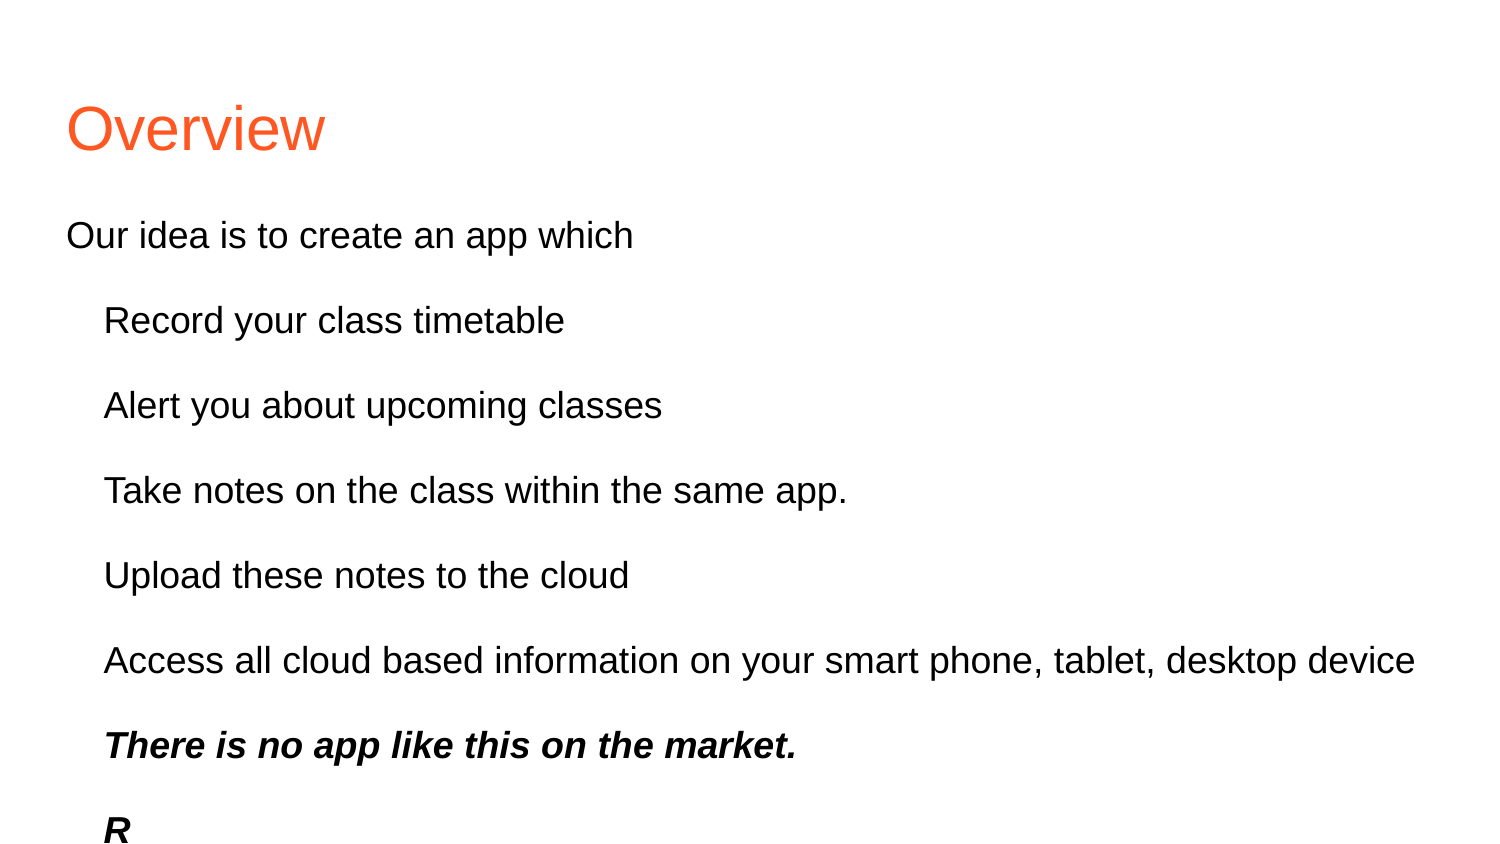

# Overview
Our idea is to create an app which
Record your class timetable
Alert you about upcoming classes
Take notes on the class within the same app.
Upload these notes to the cloud
Access all cloud based information on your smart phone, tablet, desktop device
There is no app like this on the market.
R